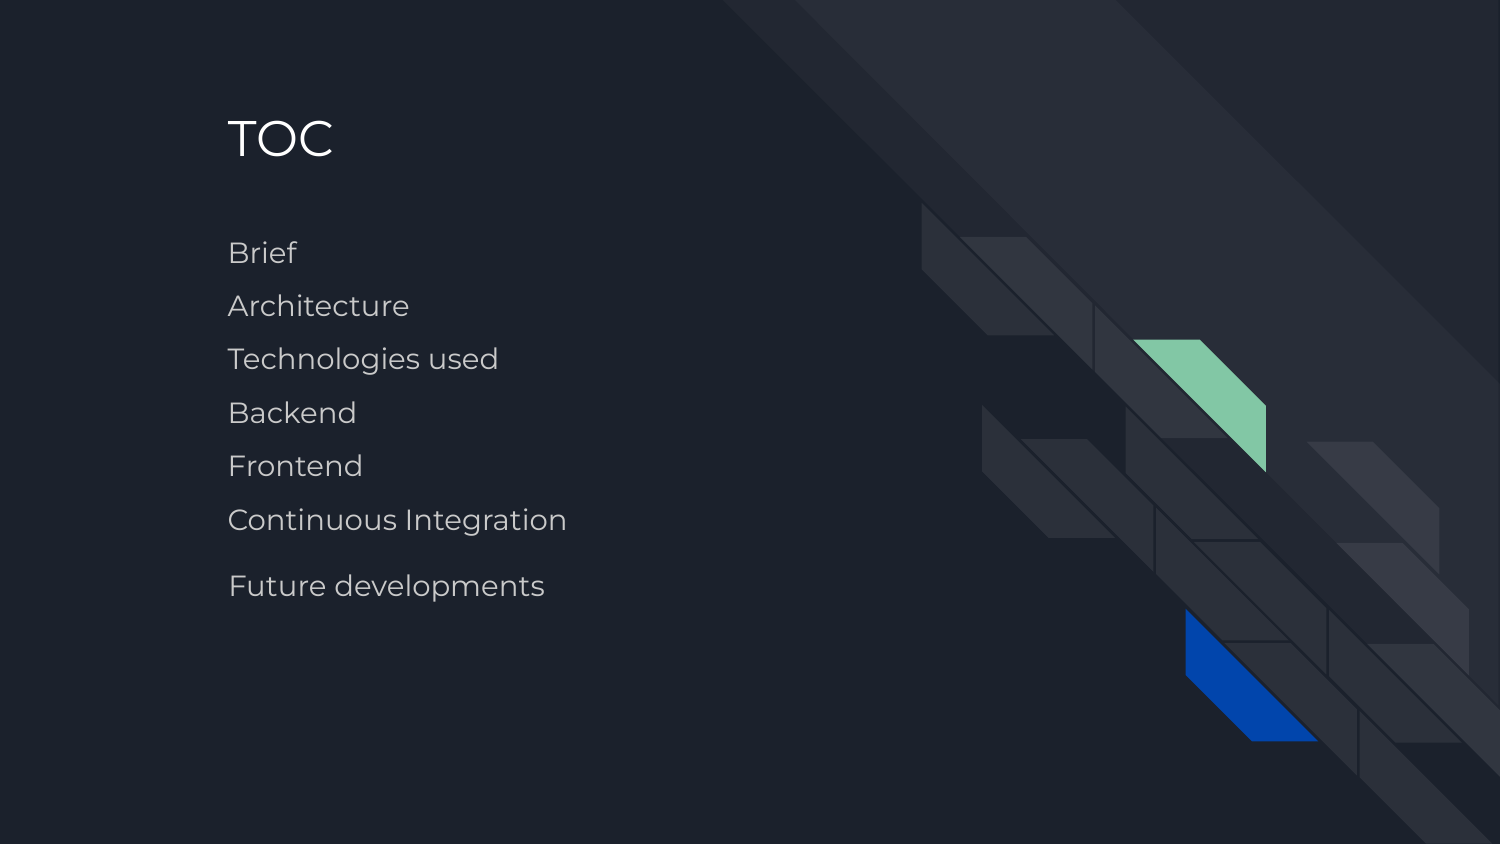

# TOC
Brief
Architecture
Technologies used

Backend

Frontend
Continuous Integration
Future developments